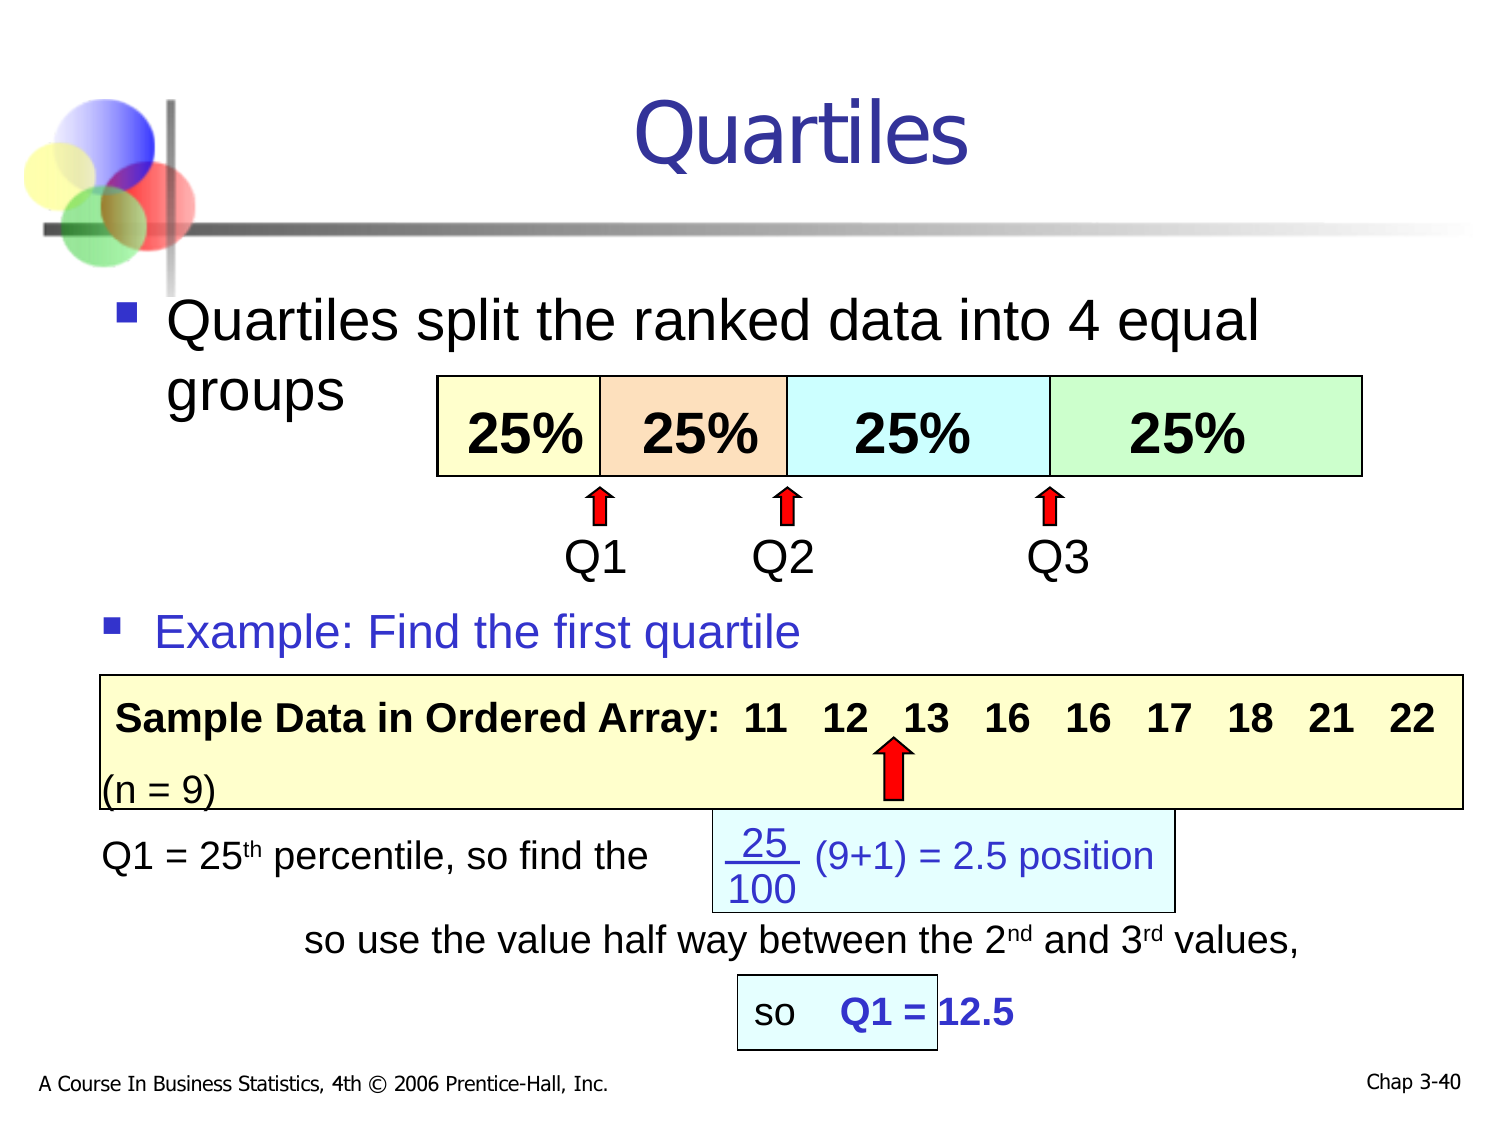

# Quartiles
Quartiles split the ranked data into 4 equal groups

25%
25%
25%
25%

Q1
Q2
Q3
Example: Find the first quartile
Sample Data in Ordered Array:  11   12   13   16   16   17   18   21   22

(n = 9)
Q1 = 25th percentile, so find the               (9+1) = 2.5 position

		so use the value half way between the 2nd and 3rd values,
					so    Q1 = 12.5

 25
100

A Course In Business Statistics, 4th © 2006 Prentice-Hall, Inc.
Chap 3-40